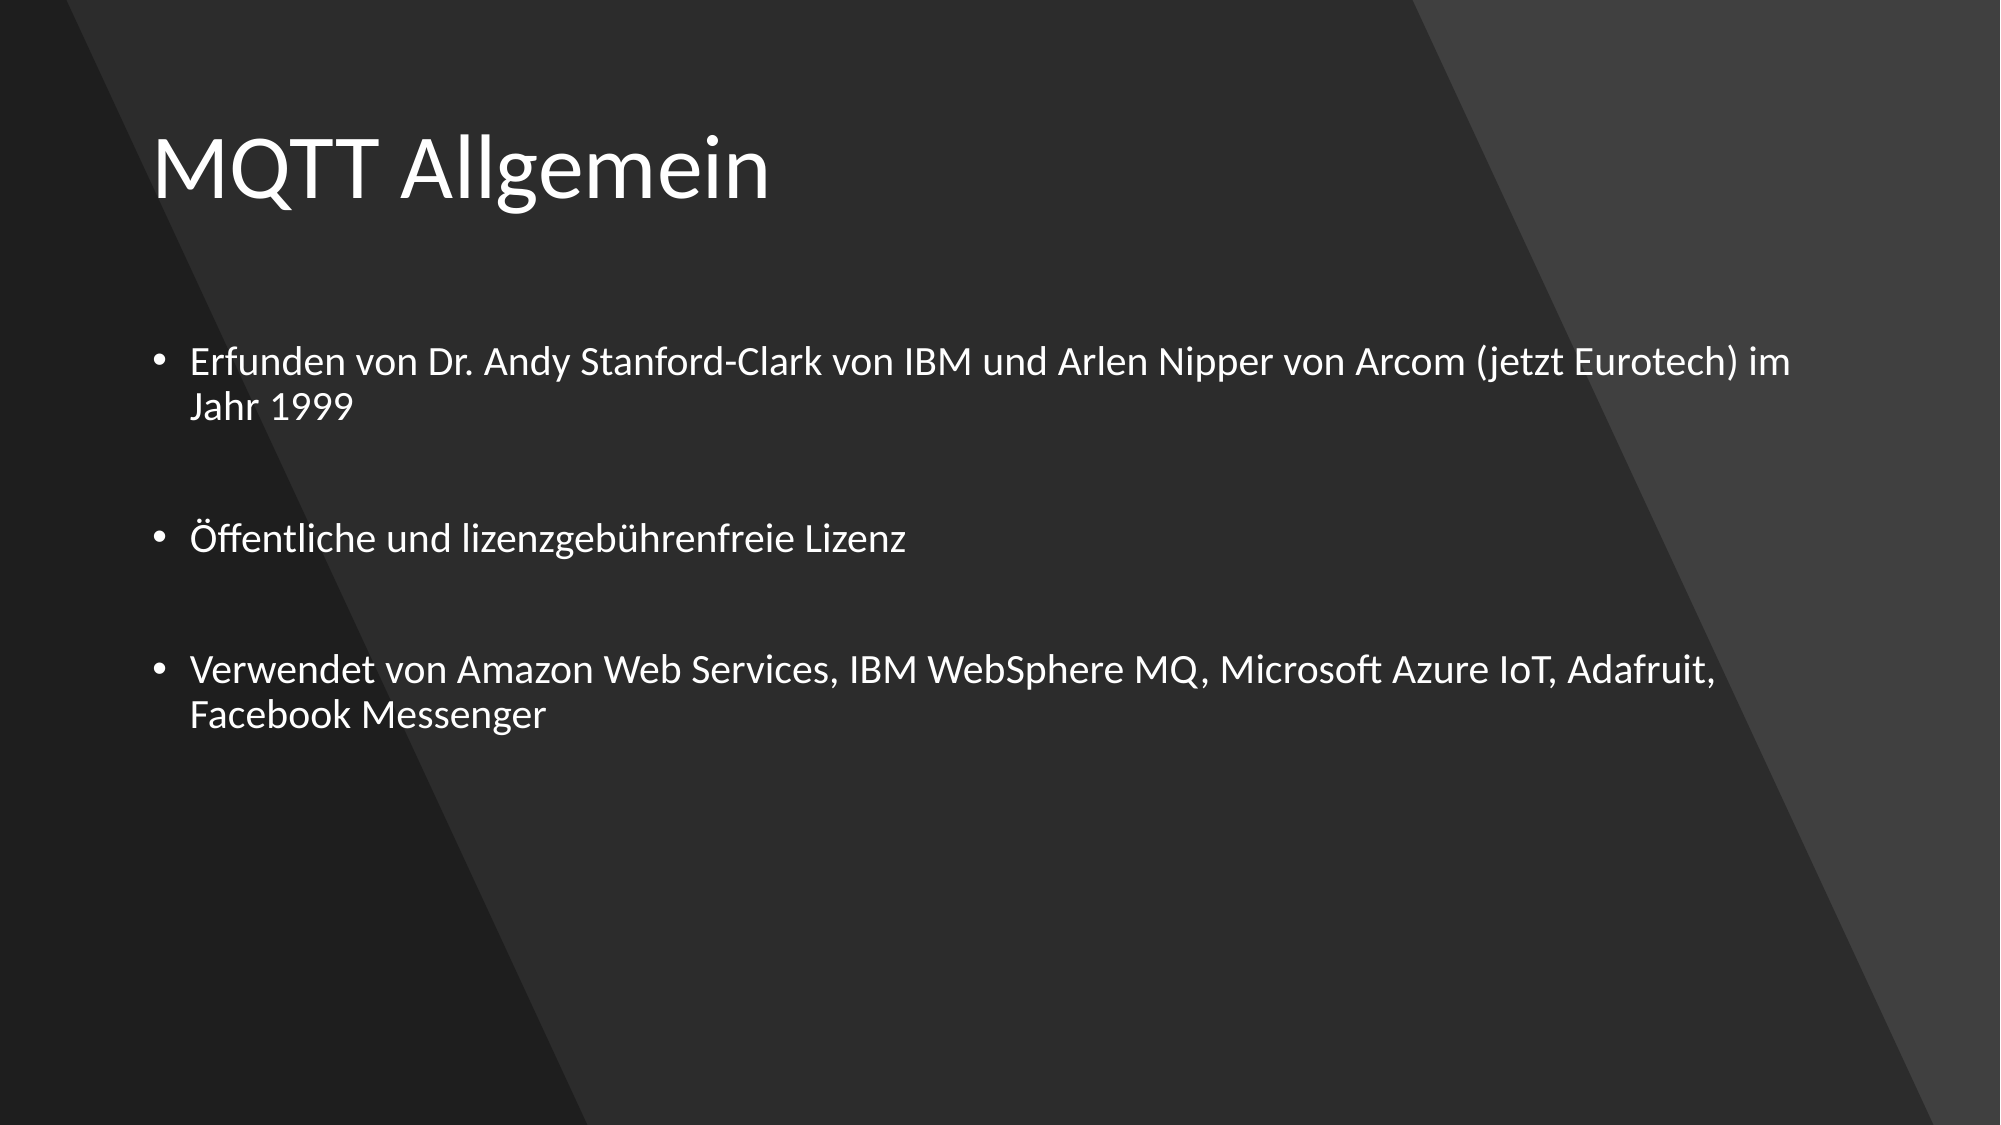

# MQTT Allgemein
Erfunden von Dr. Andy Stanford-Clark von IBM und Arlen Nipper von Arcom (jetzt Eurotech) im Jahr 1999

Öffentliche und lizenzgebührenfreie Lizenz

Verwendet von Amazon Web Services, IBM WebSphere MQ, Microsoft Azure IoT, Adafruit, Facebook Messenger